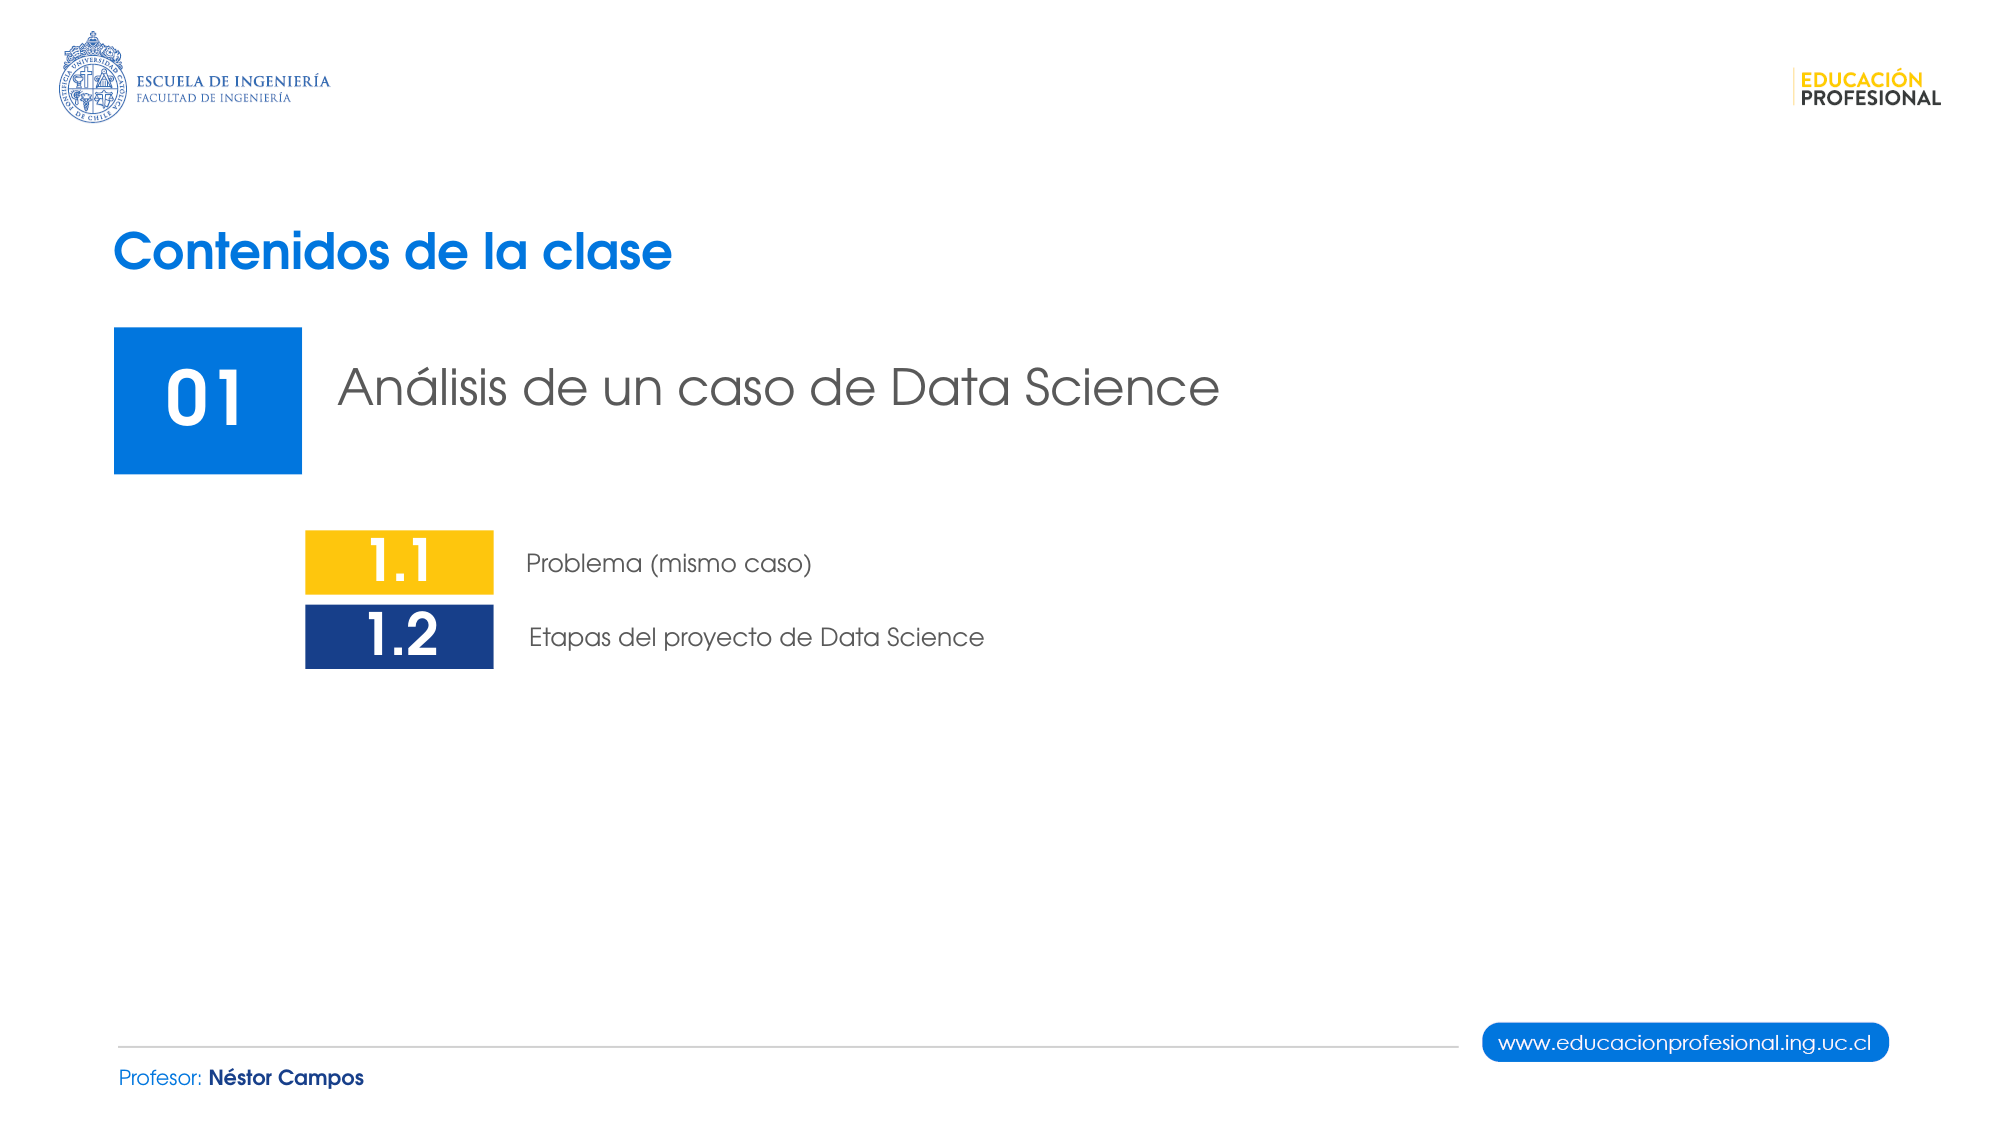

Contenidos de la clase
Análisis de un caso de Data Science
01
1.1
Problema (mismo caso)
Etapas del proyecto de Data Science
1.2